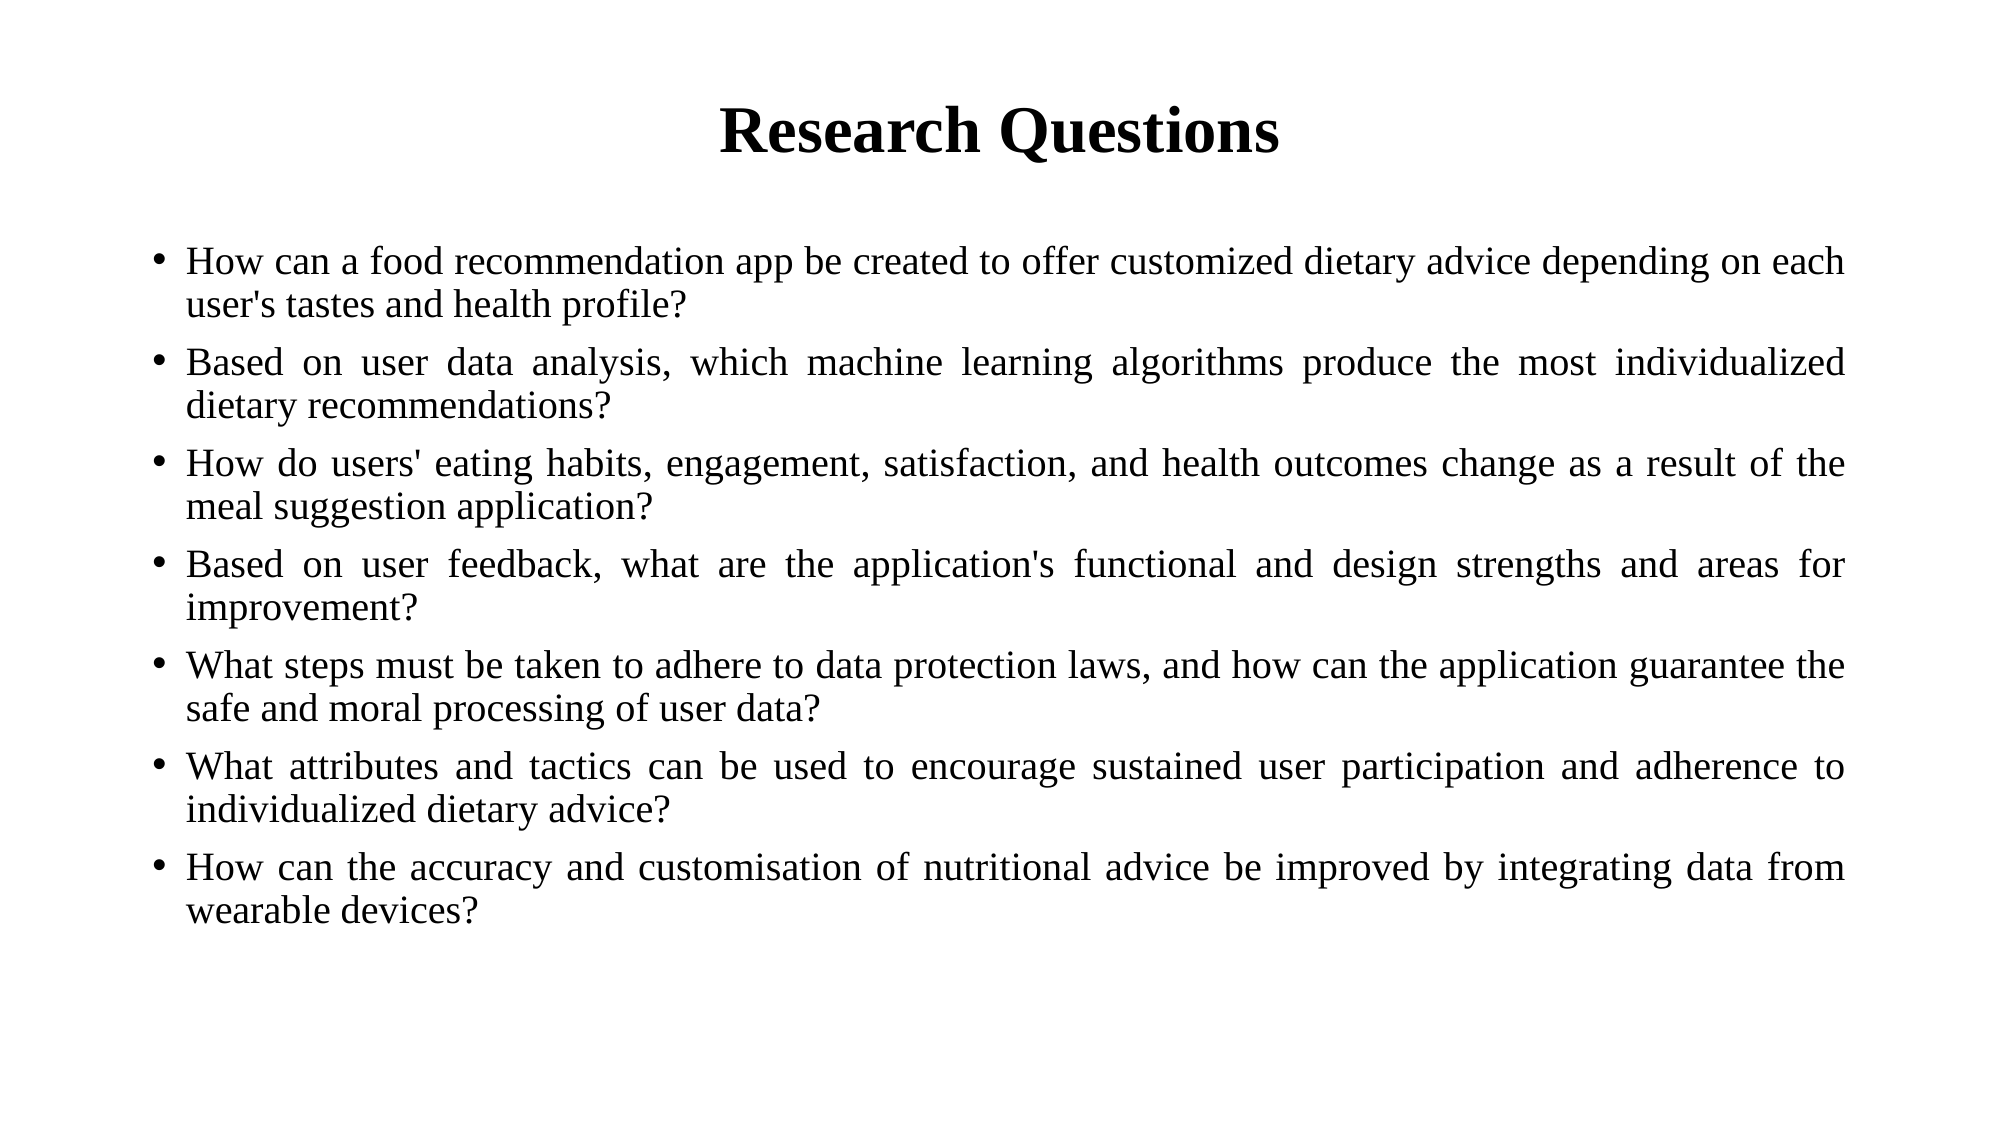

# Research Questions
How can a food recommendation app be created to offer customized dietary advice depending on each user's tastes and health profile?
Based on user data analysis, which machine learning algorithms produce the most individualized dietary recommendations?
How do users' eating habits, engagement, satisfaction, and health outcomes change as a result of the meal suggestion application?
Based on user feedback, what are the application's functional and design strengths and areas for improvement?
What steps must be taken to adhere to data protection laws, and how can the application guarantee the safe and moral processing of user data?
What attributes and tactics can be used to encourage sustained user participation and adherence to individualized dietary advice?
How can the accuracy and customisation of nutritional advice be improved by integrating data from wearable devices?